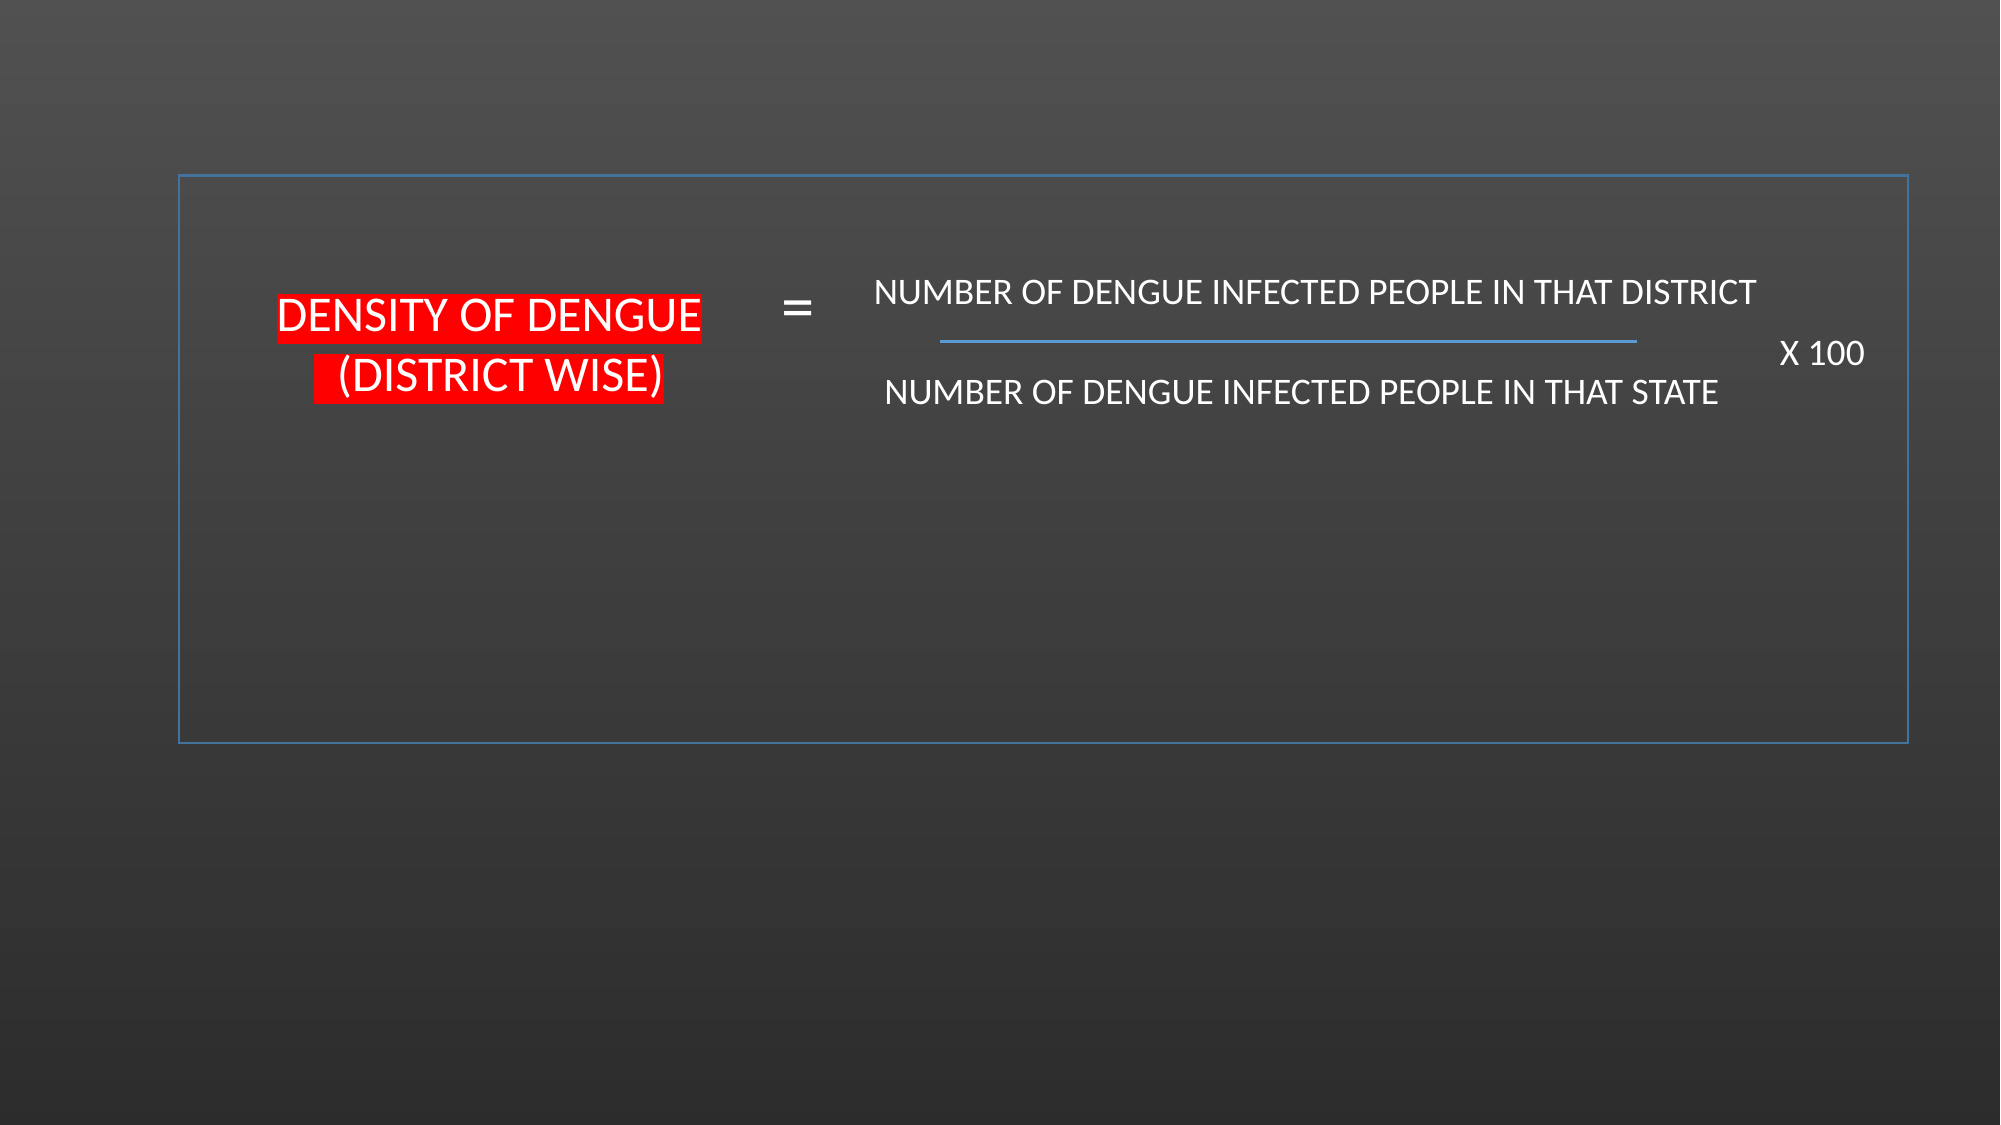

=
NUMBER OF DENGUE INFECTED PEOPLE IN THAT DISTRICT
DENSITY OF DENGUE
  (DISTRICT WISE)
X 100
NUMBER OF DENGUE INFECTED PEOPLE IN THAT STATE